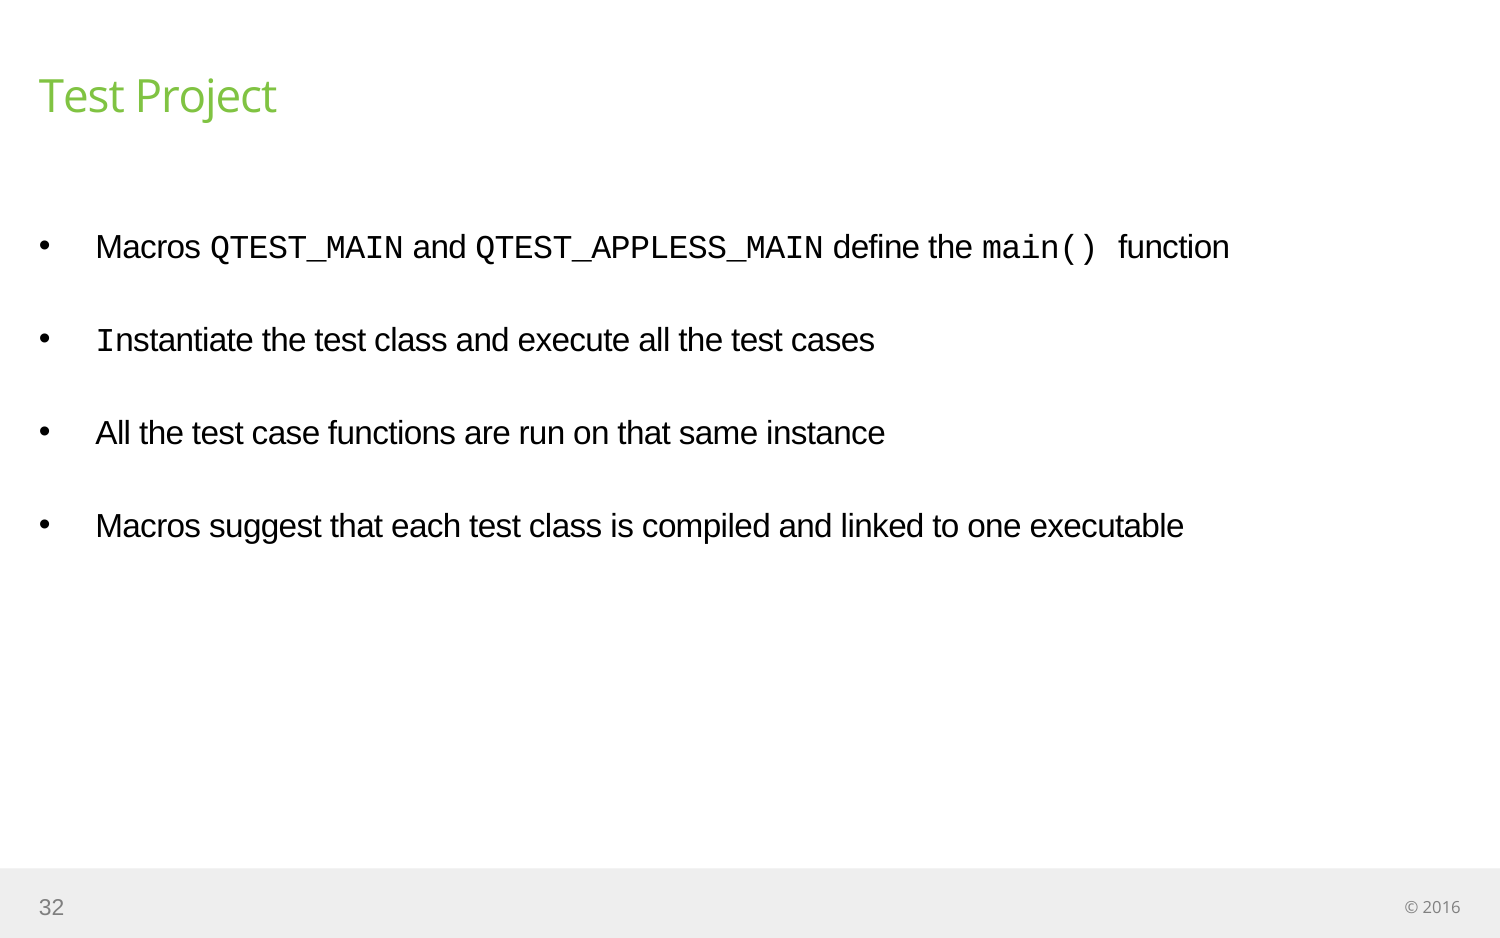

# Test Project
Macros QTEST_MAIN and QTEST_APPLESS_MAIN define the main() function

Instantiate the test class and execute all the test cases

All the test case functions are run on that same instance

Macros suggest that each test class is compiled and linked to one executable

32
© 2016